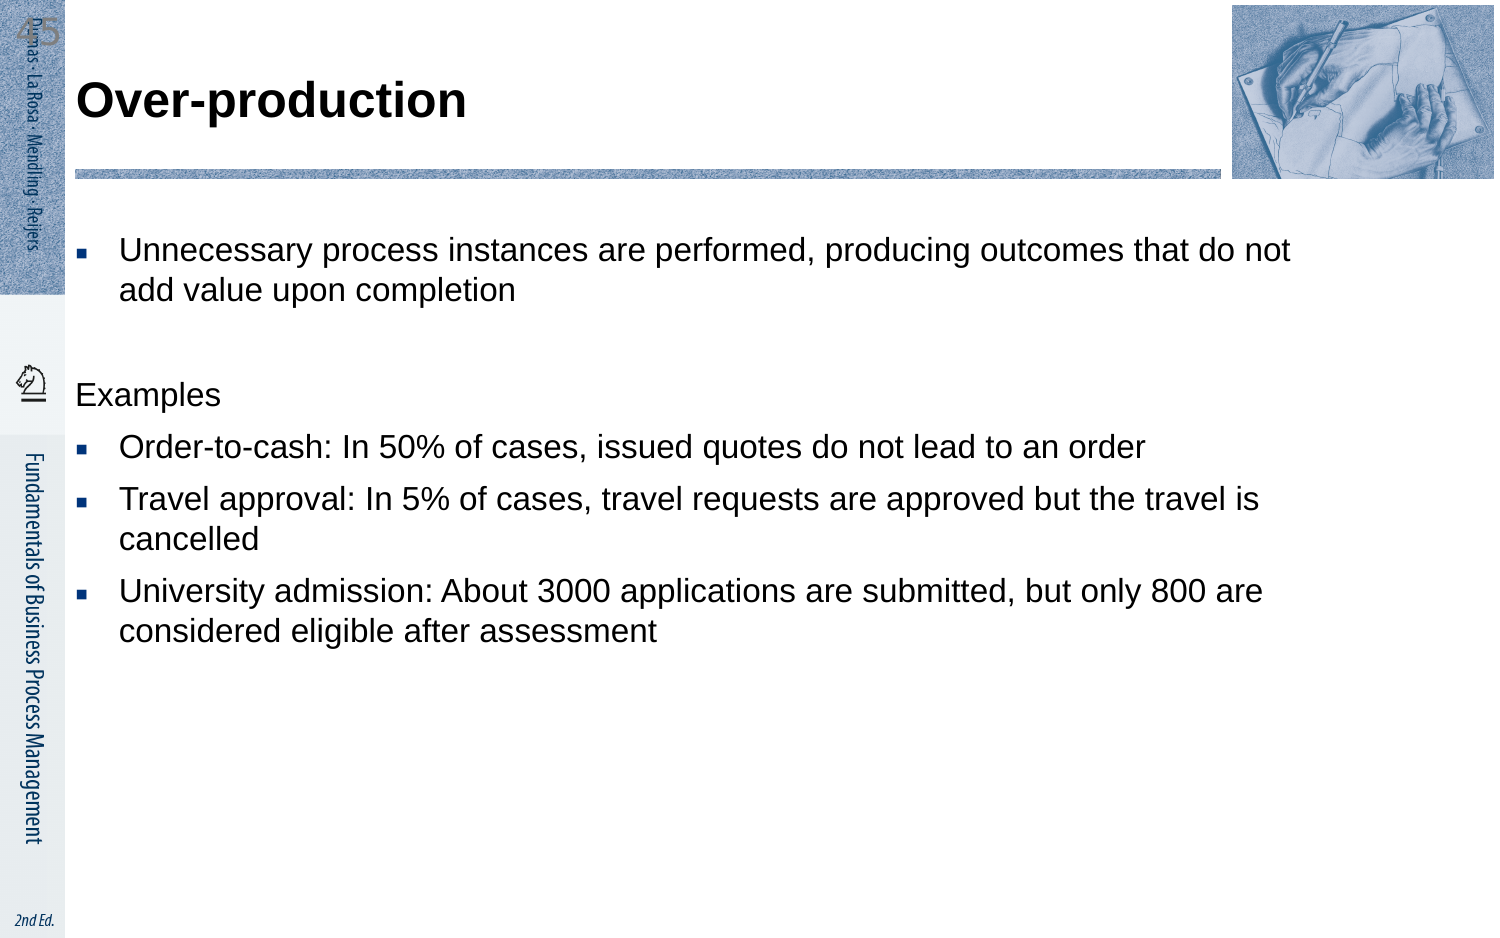

45
# Over-production
Unnecessary process instances are performed, producing outcomes that do not add value upon completion

Examples
Order-to-cash: In 50% of cases, issued quotes do not lead to an order
Travel approval: In 5% of cases, travel requests are approved but the travel is cancelled
University admission: About 3000 applications are submitted, but only 800 are considered eligible after assessment